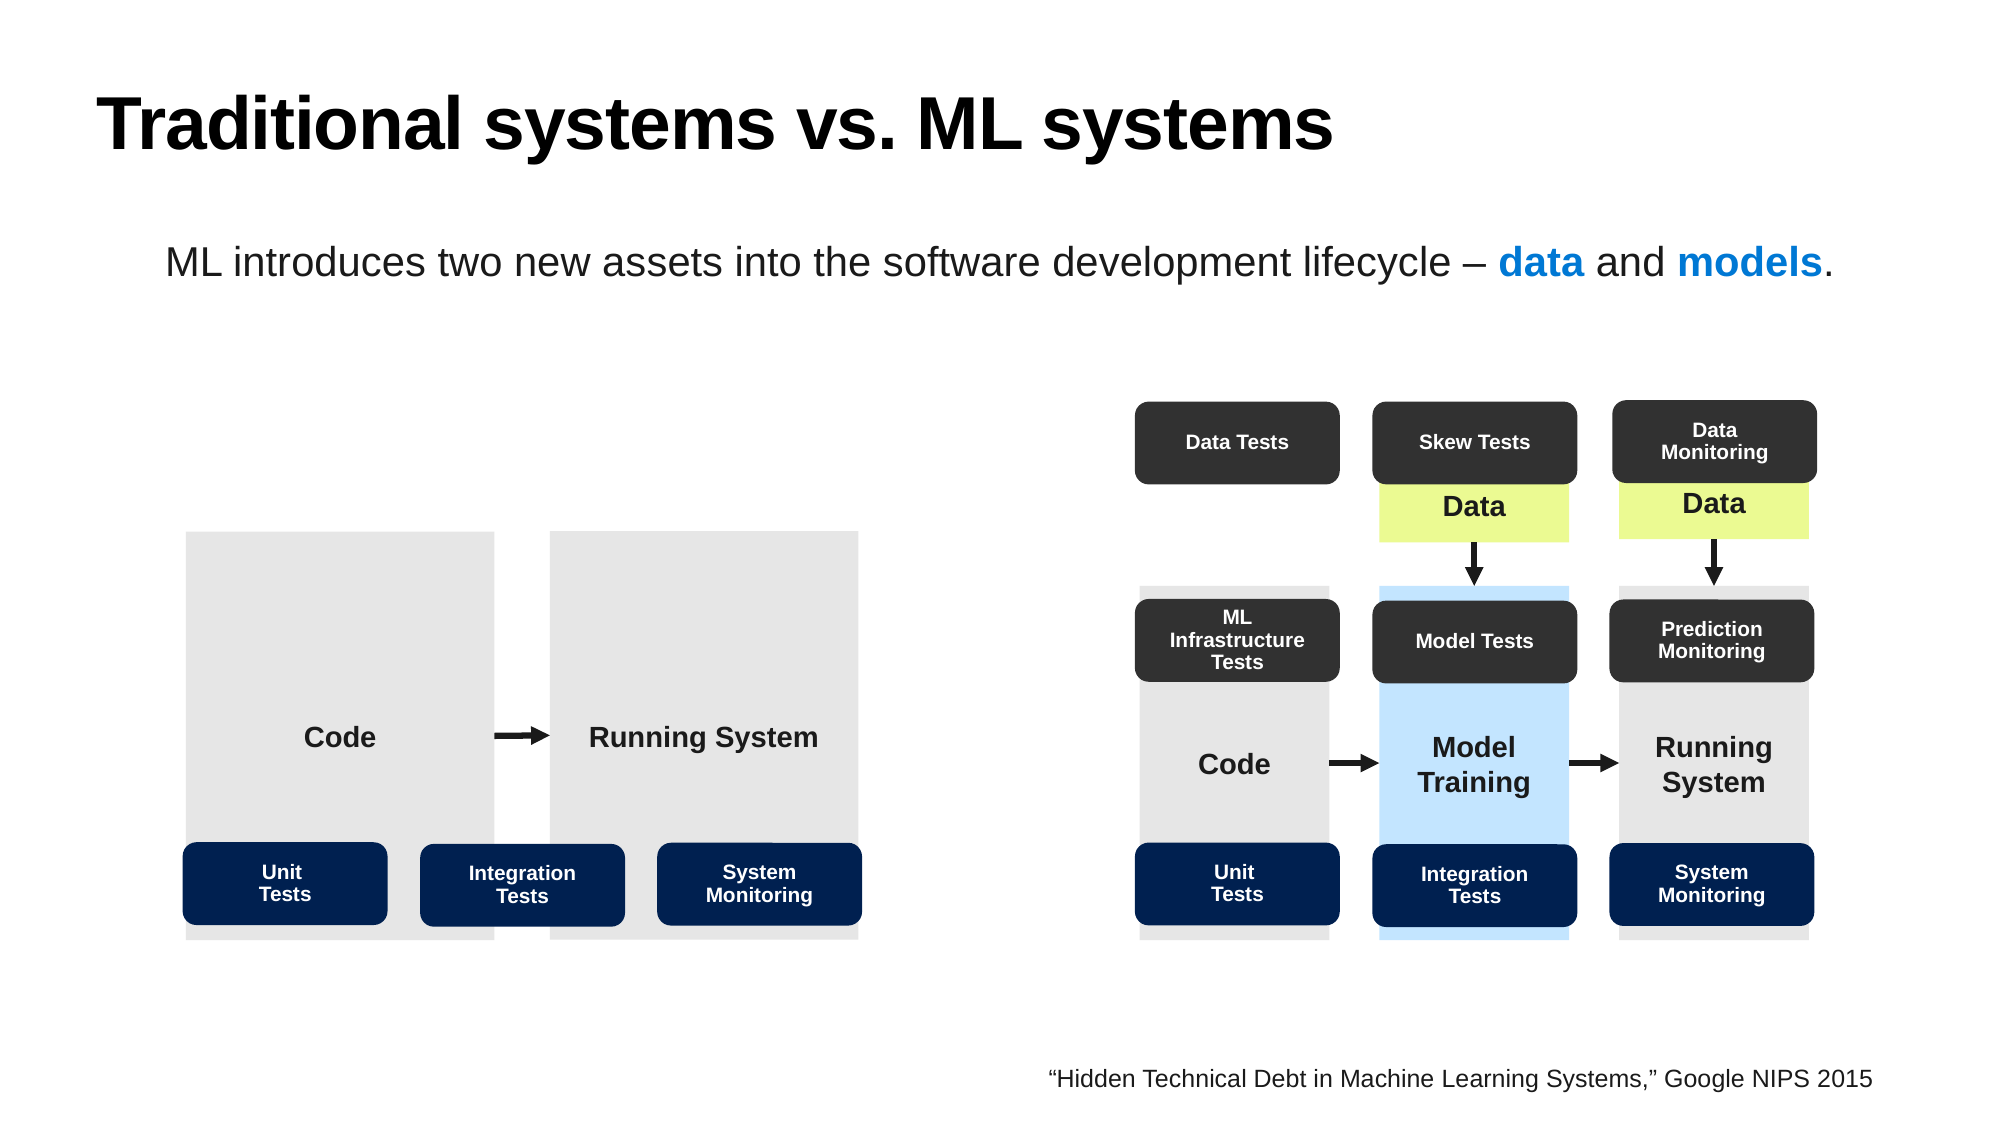

# Traditional systems vs. ML systems
ML introduces two new assets into the software development lifecycle – data and models.
Data Monitoring
Skew Tests
Data Tests
Data
Data
Code
Model Training
Running System
ML Infrastructure Tests
Prediction Monitoring
Model Tests
Unit
Tests
System Monitoring
Integration Tests
Running System
Code
Unit
Tests
System Monitoring
Integration Tests
“Hidden Technical Debt in Machine Learning Systems,” Google NIPS 2015